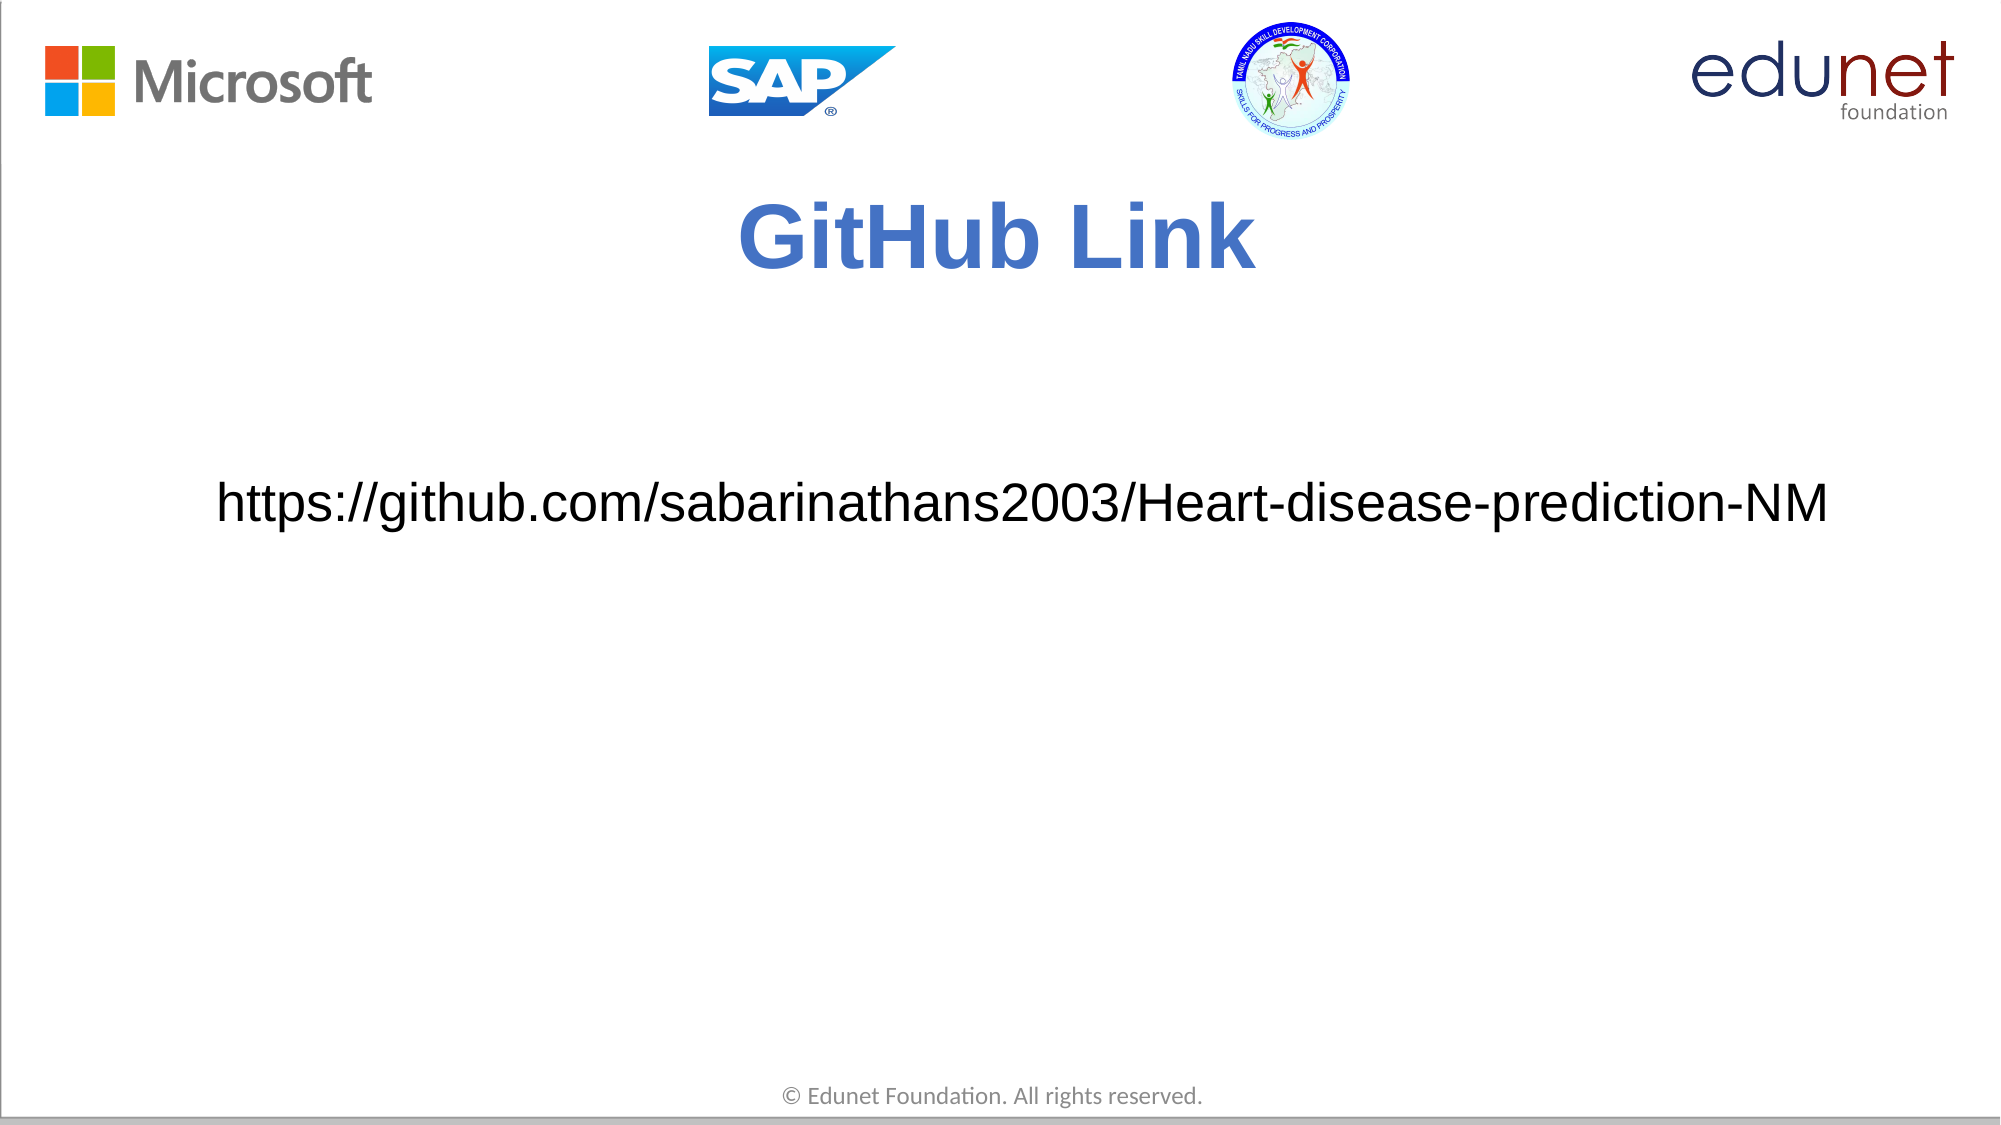

# GitHub Link
https://github.com/sabarinathans2003/Heart-disease-prediction-NM
© Edunet Foundation. All rights reserved.